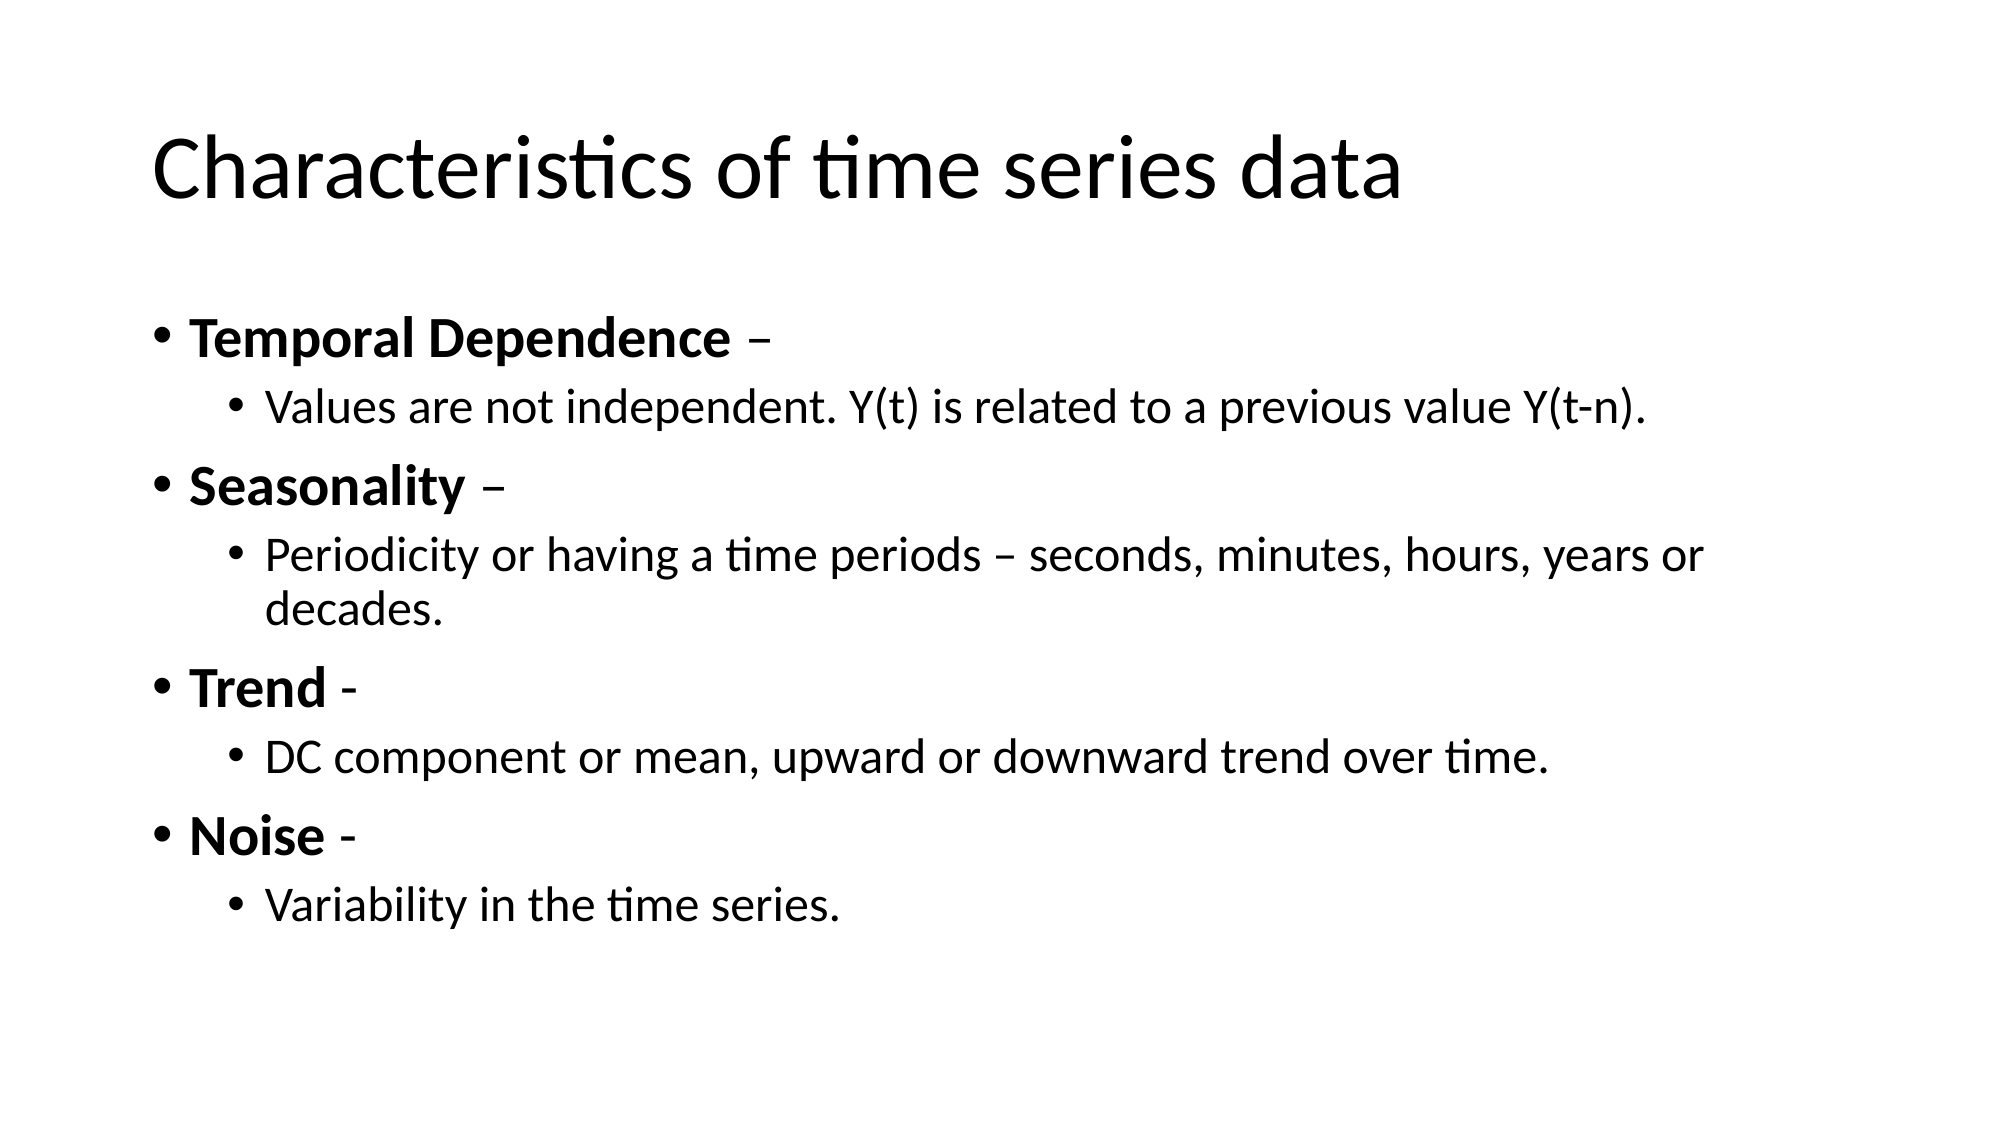

# Characteristics of time series data
Temporal Dependence –
Values are not independent. Y(t) is related to a previous value Y(t-n).
Seasonality –
Periodicity or having a time periods – seconds, minutes, hours, years or decades.
Trend -
DC component or mean, upward or downward trend over time.
Noise -
Variability in the time series.